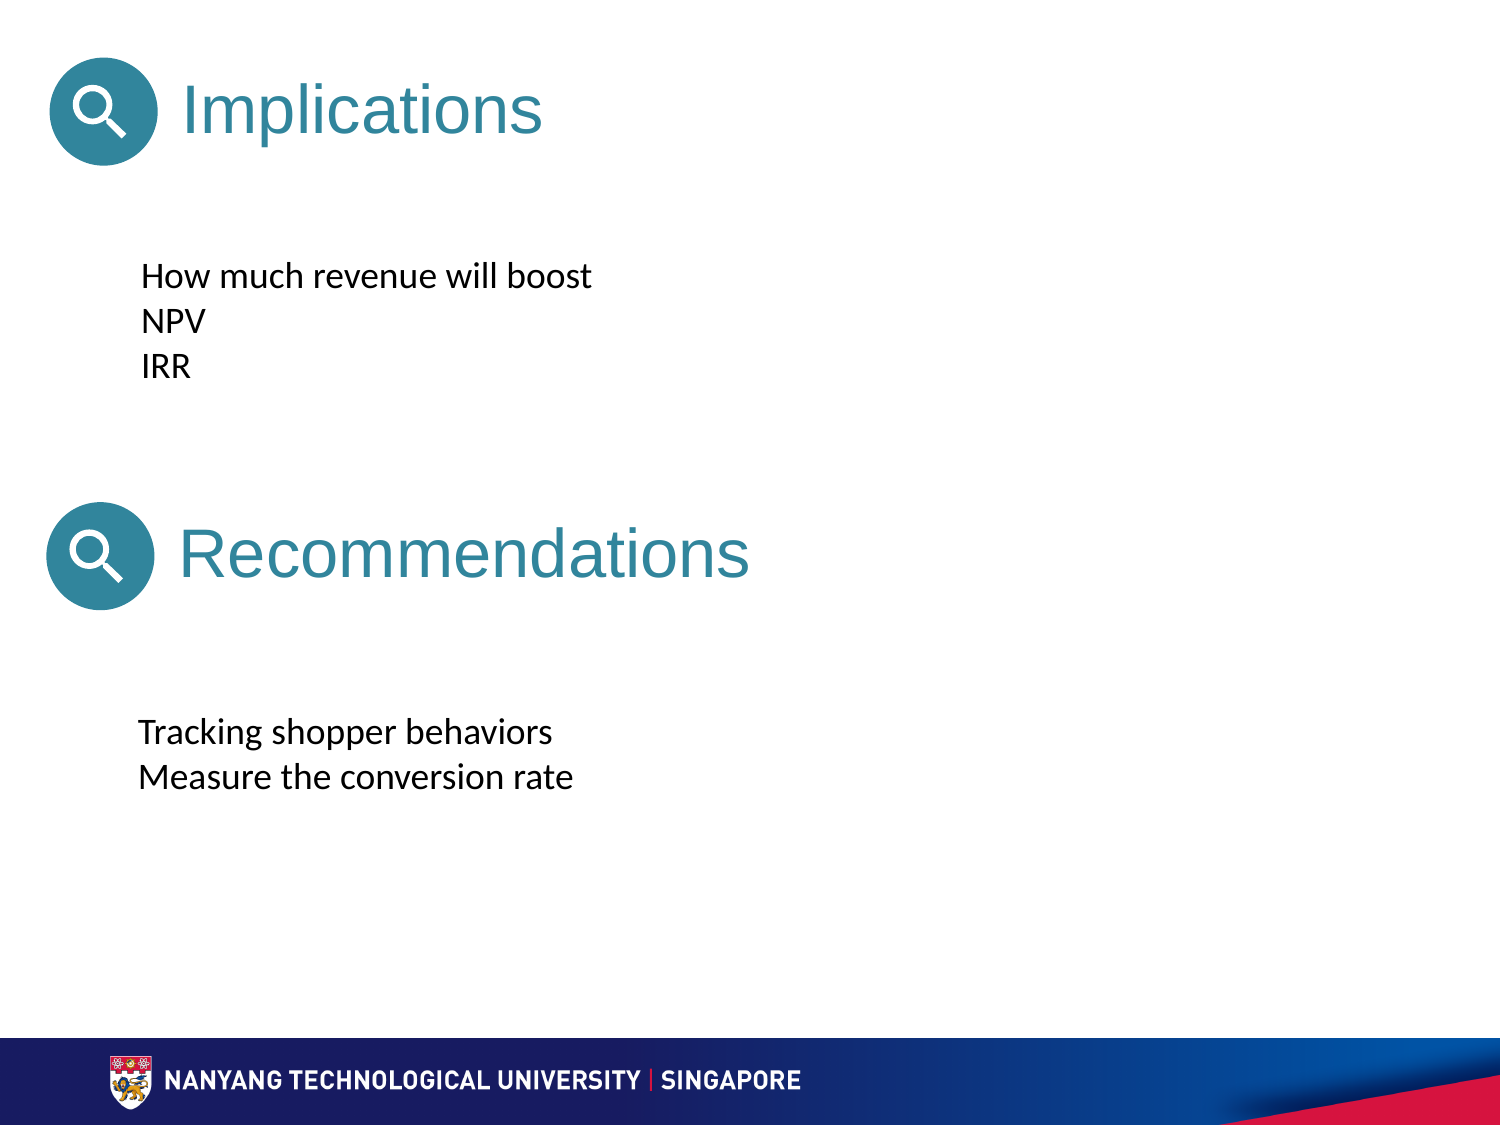

# Implications

14

How much revenue will boost
NPV
IRR
Recommendations

Tracking shopper behaviors
Measure the conversion rate